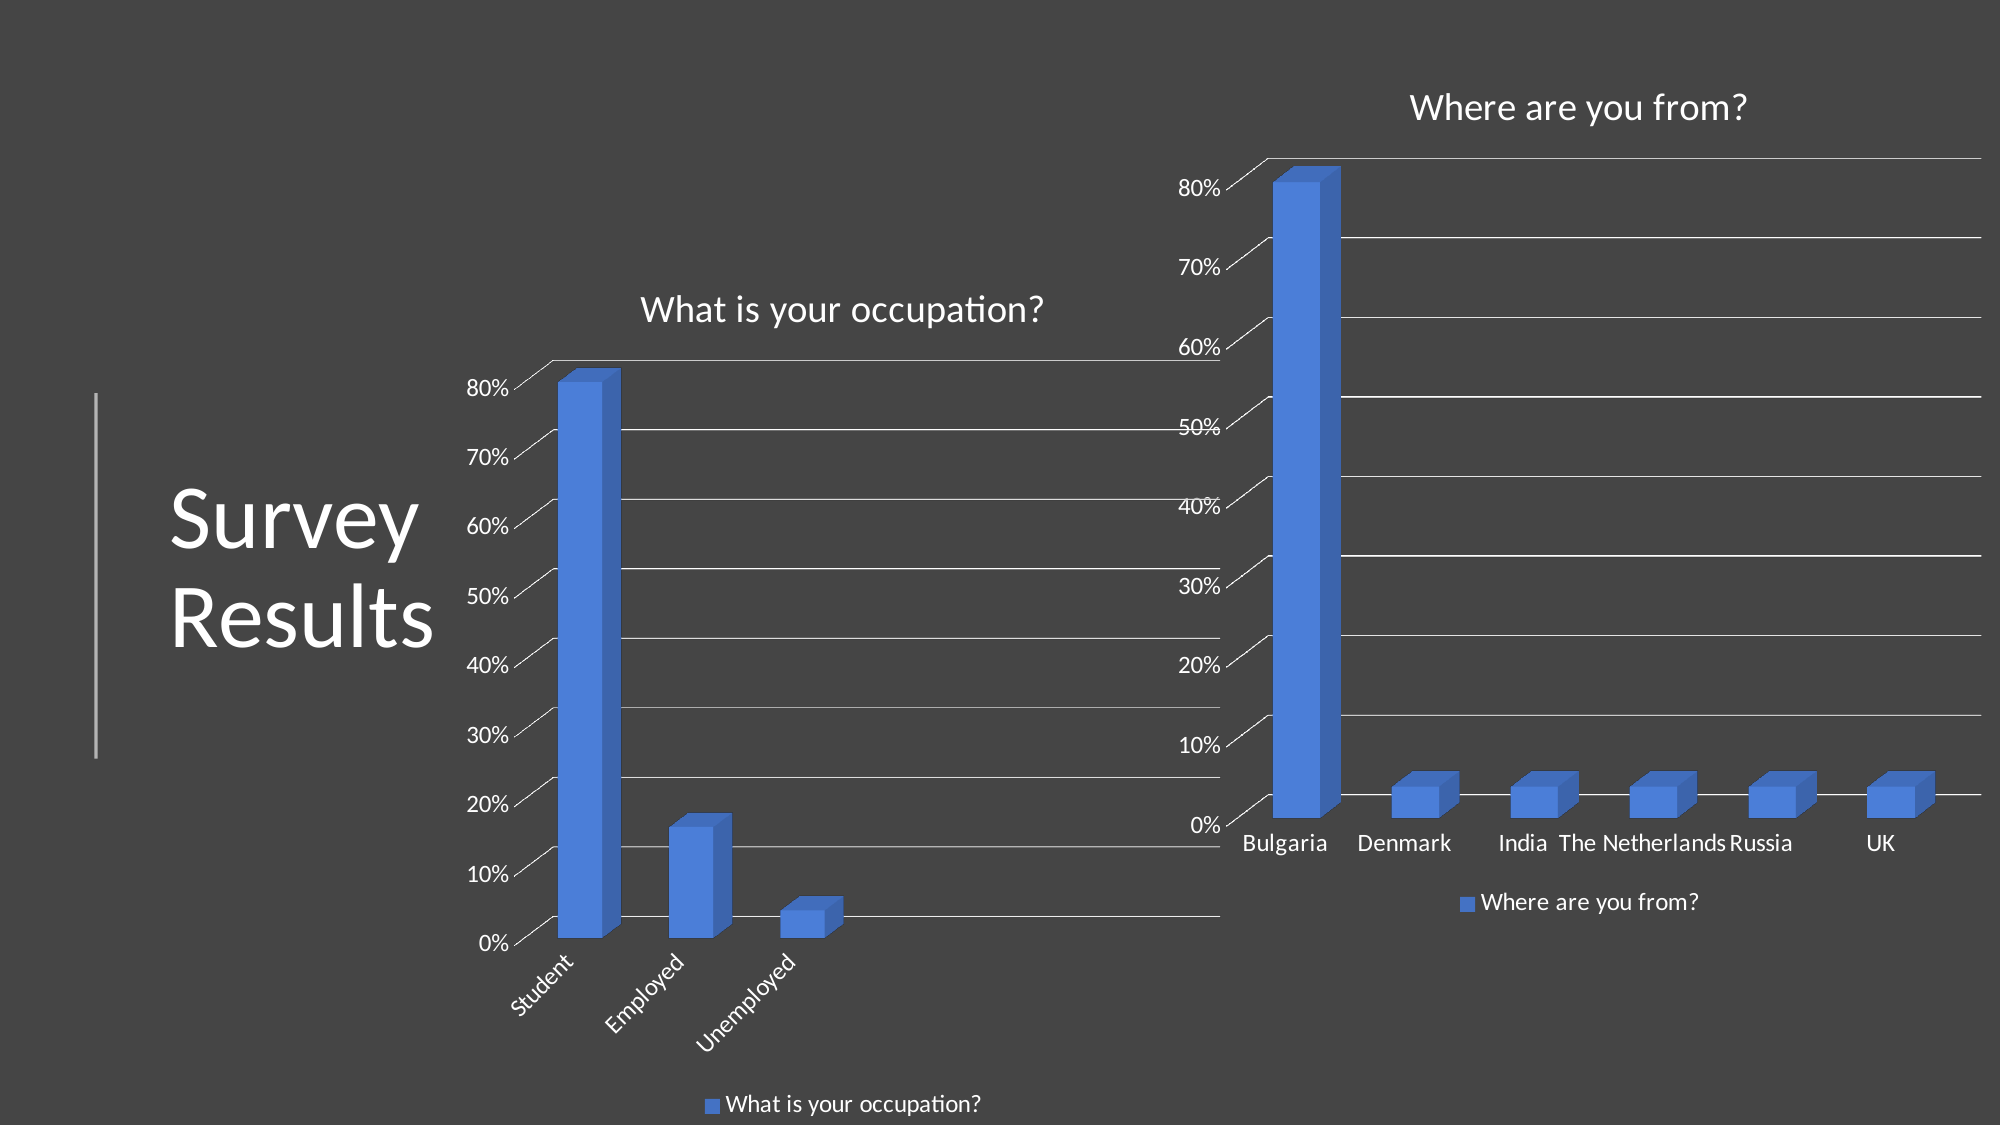

[unsupported chart]

# Survey Results

[unsupported chart]